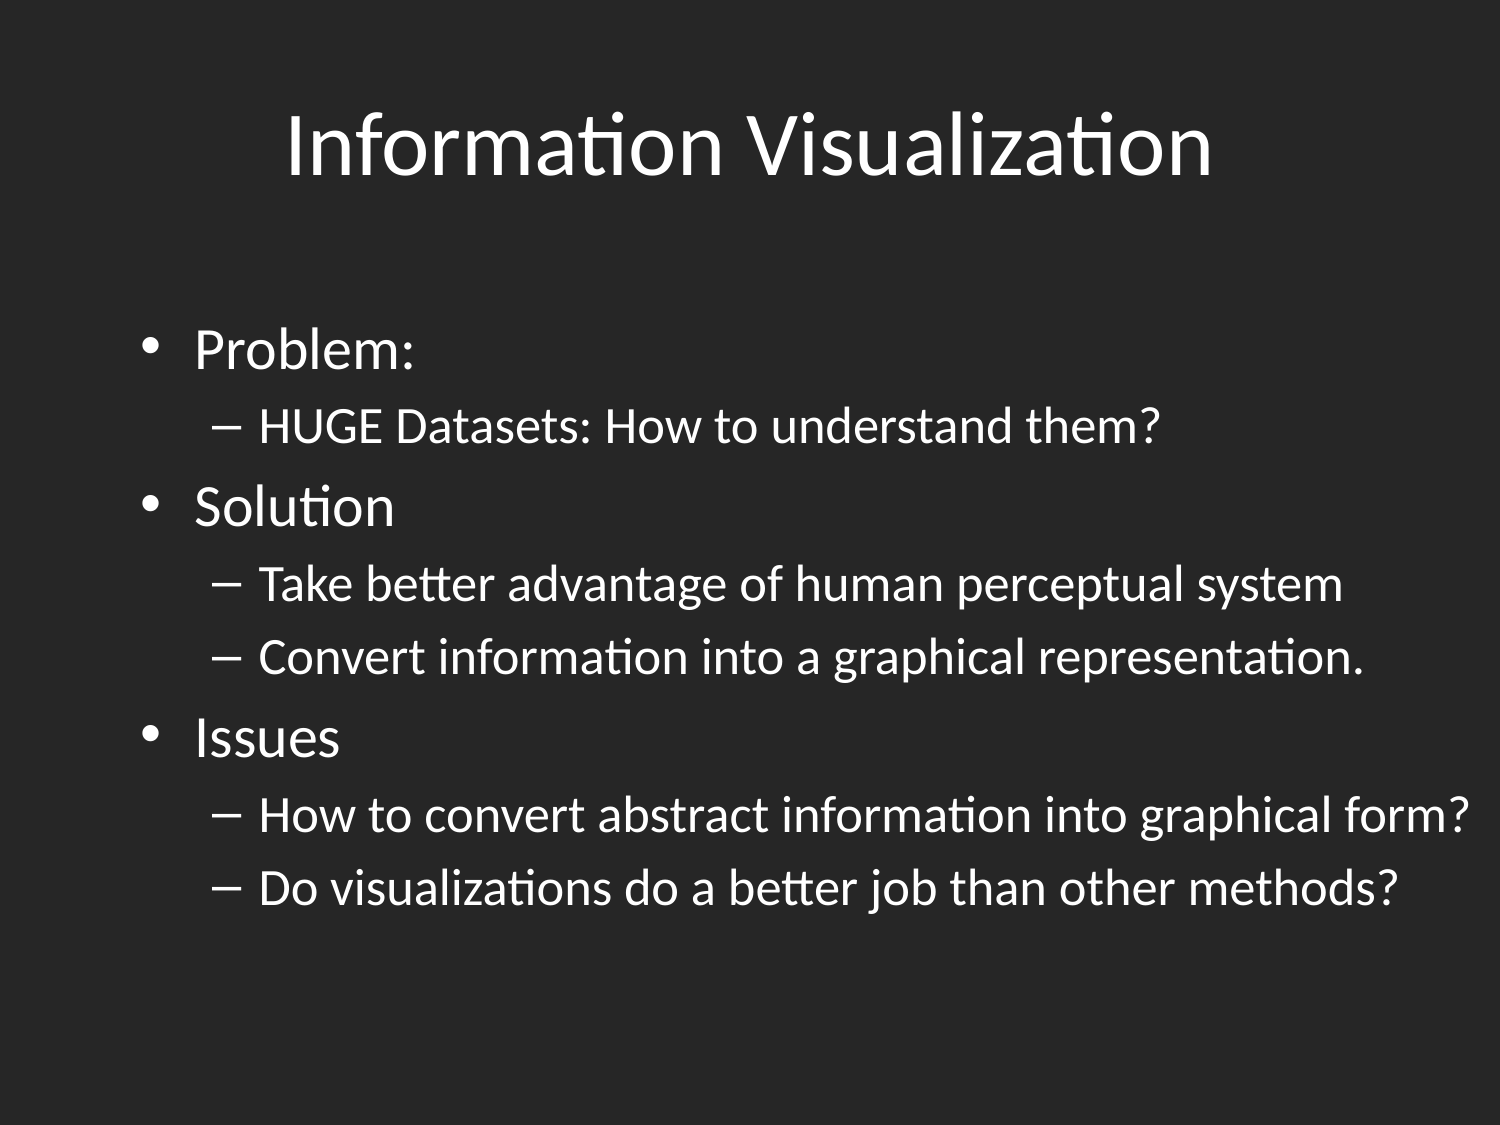

# Information Visualization
Problem:
HUGE Datasets: How to understand them?
Solution
Take better advantage of human perceptual system
Convert information into a graphical representation.
Issues
How to convert abstract information into graphical form?
Do visualizations do a better job than other methods?